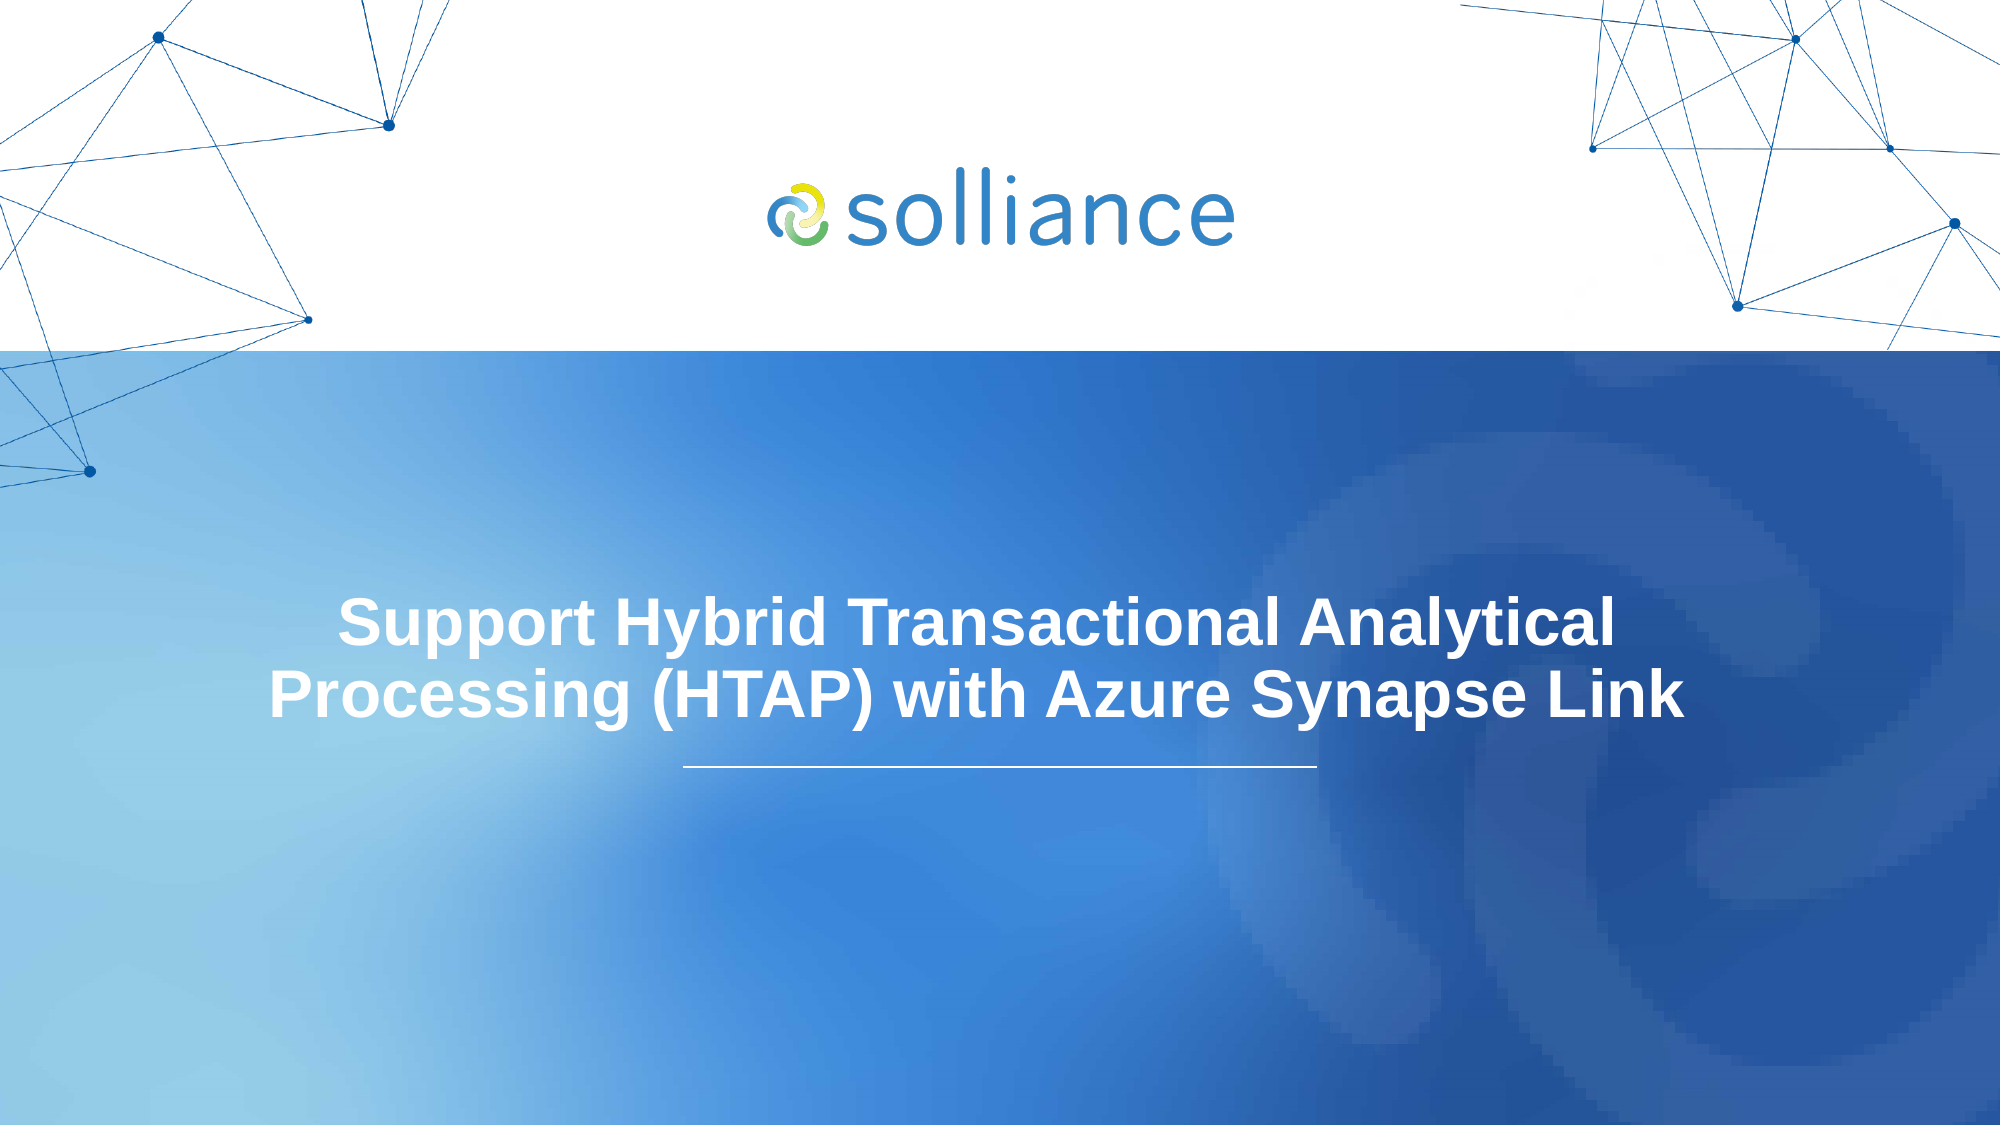

# Support Hybrid Transactional Analytical Processing (HTAP) with Azure Synapse Link